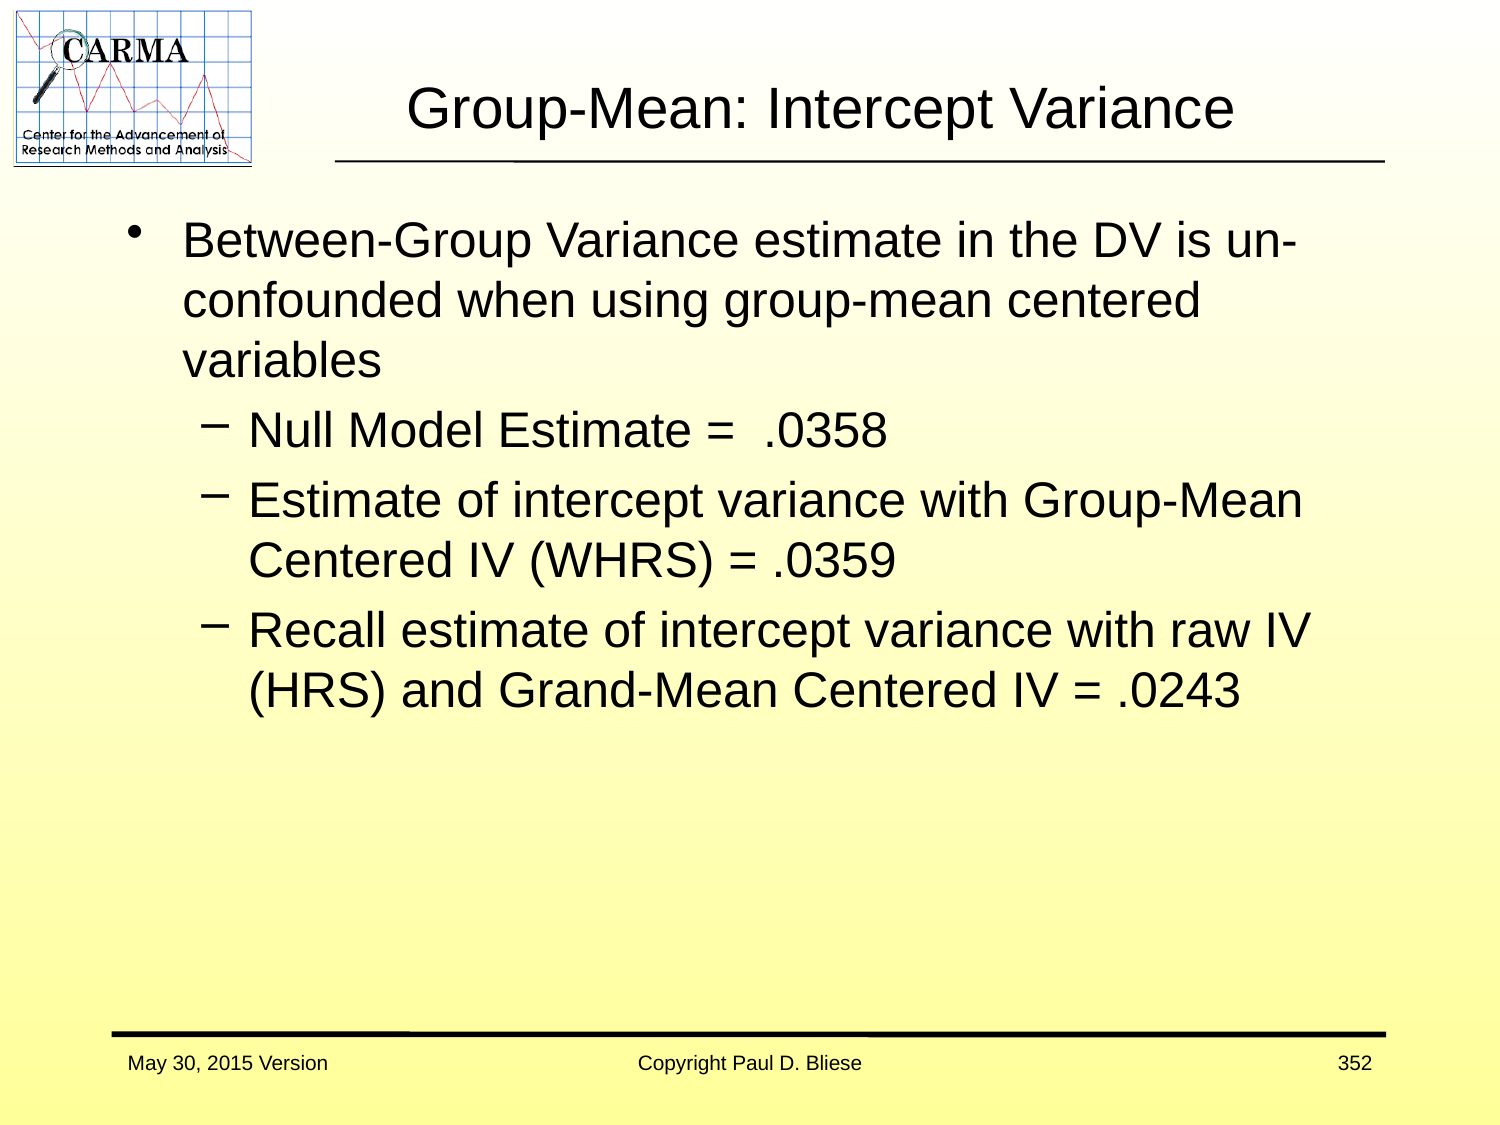

# Group-Mean: Intercept Variance
Between-Group Variance estimate in the DV is un-confounded when using group-mean centered variables
Null Model Estimate =  .0358
Estimate of intercept variance with Group-Mean Centered IV (WHRS) = .0359
Recall estimate of intercept variance with raw IV (HRS) and Grand-Mean Centered IV = .0243

May 30, 2015 Version
Copyright Paul D. Bliese
352